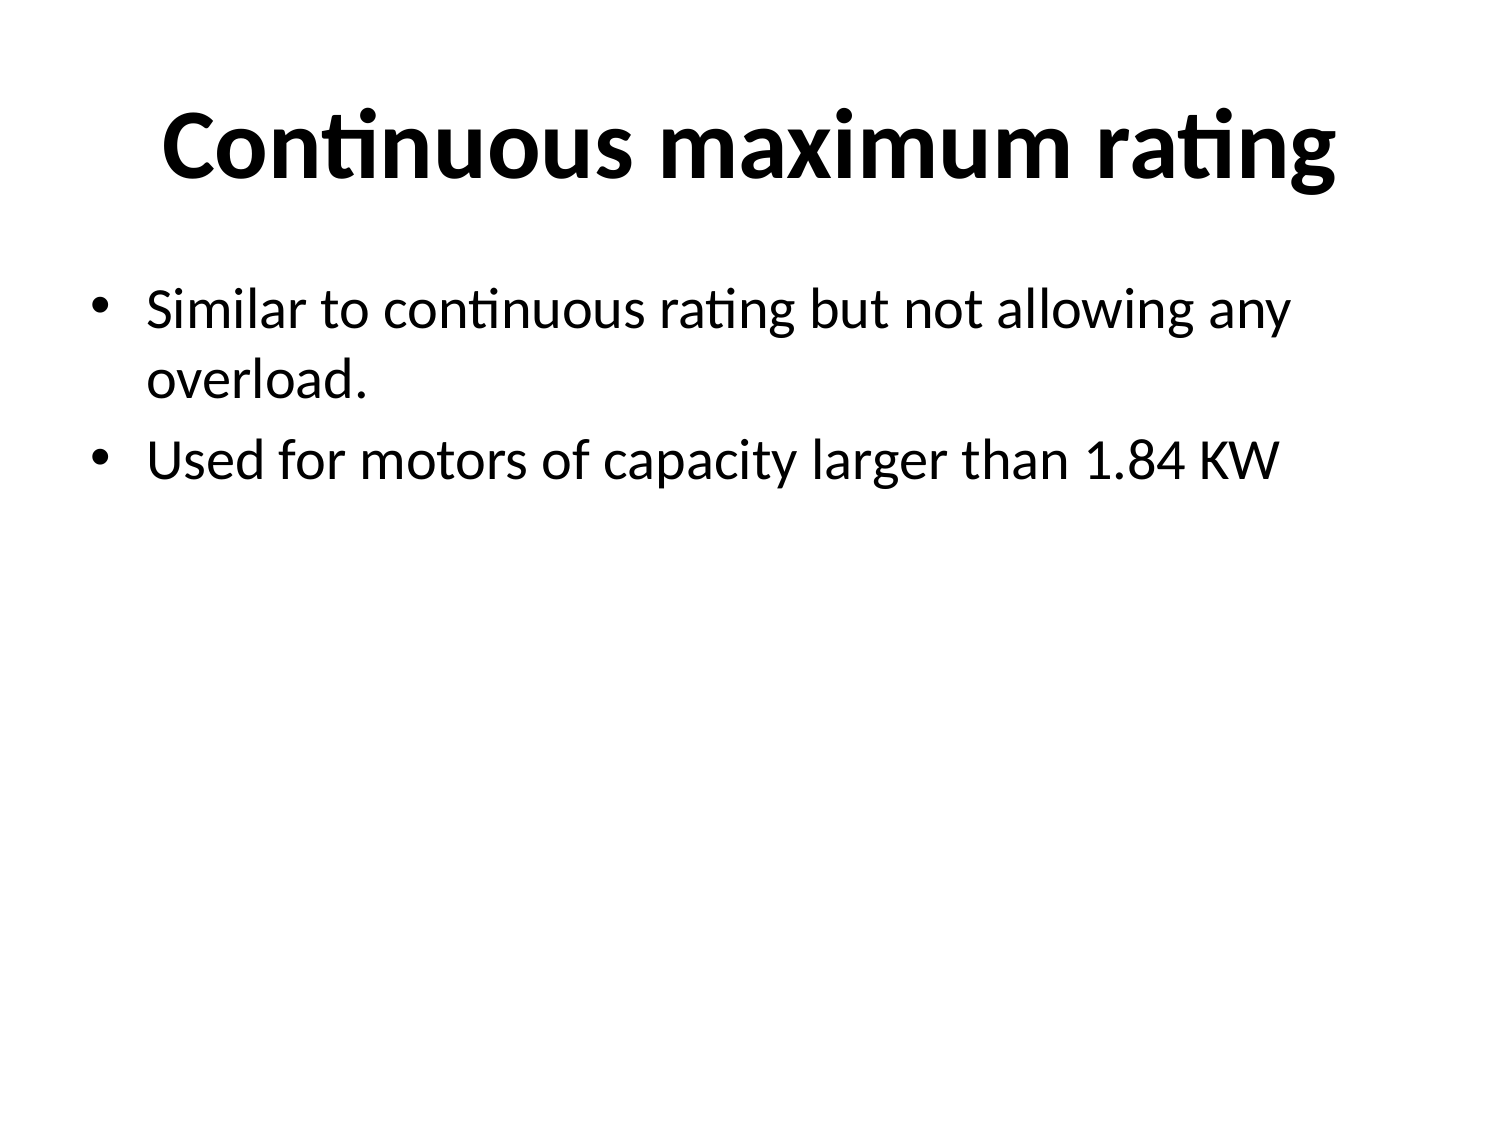

# Continuous maximum rating
Similar to continuous rating but not allowing any overload.
Used for motors of capacity larger than 1.84 KW